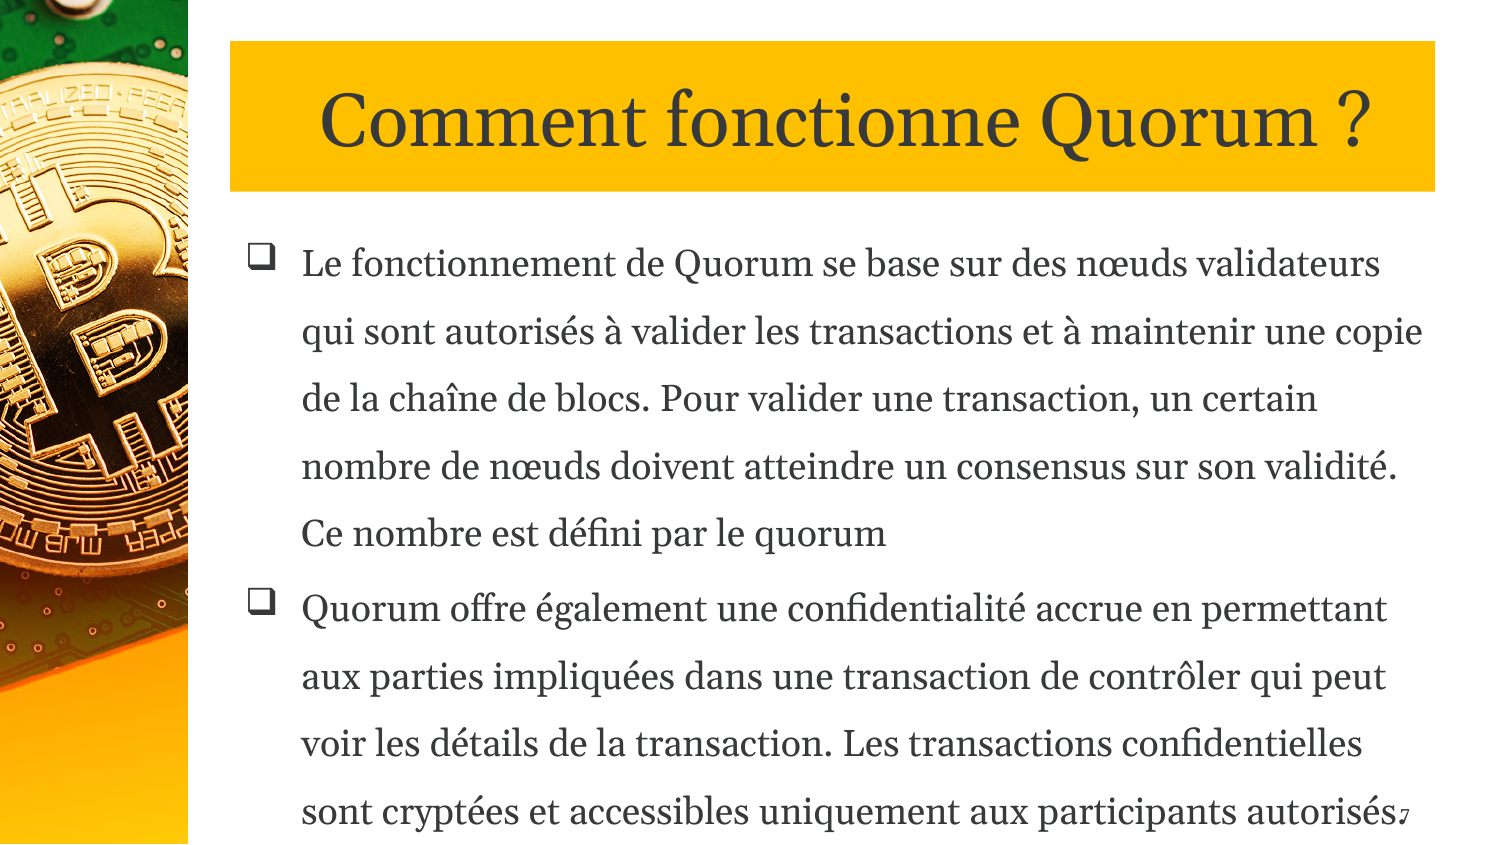

# Comment fonctionne Quorum ?
Le fonctionnement de Quorum se base sur des nœuds validateurs qui sont autorisés à valider les transactions et à maintenir une copie de la chaîne de blocs. Pour valider une transaction, un certain nombre de nœuds doivent atteindre un consensus sur son validité. Ce nombre est défini par le quorum
Quorum offre également une confidentialité accrue en permettant aux parties impliquées dans une transaction de contrôler qui peut voir les détails de la transaction. Les transactions confidentielles sont cryptées et accessibles uniquement aux participants autorisés.
7